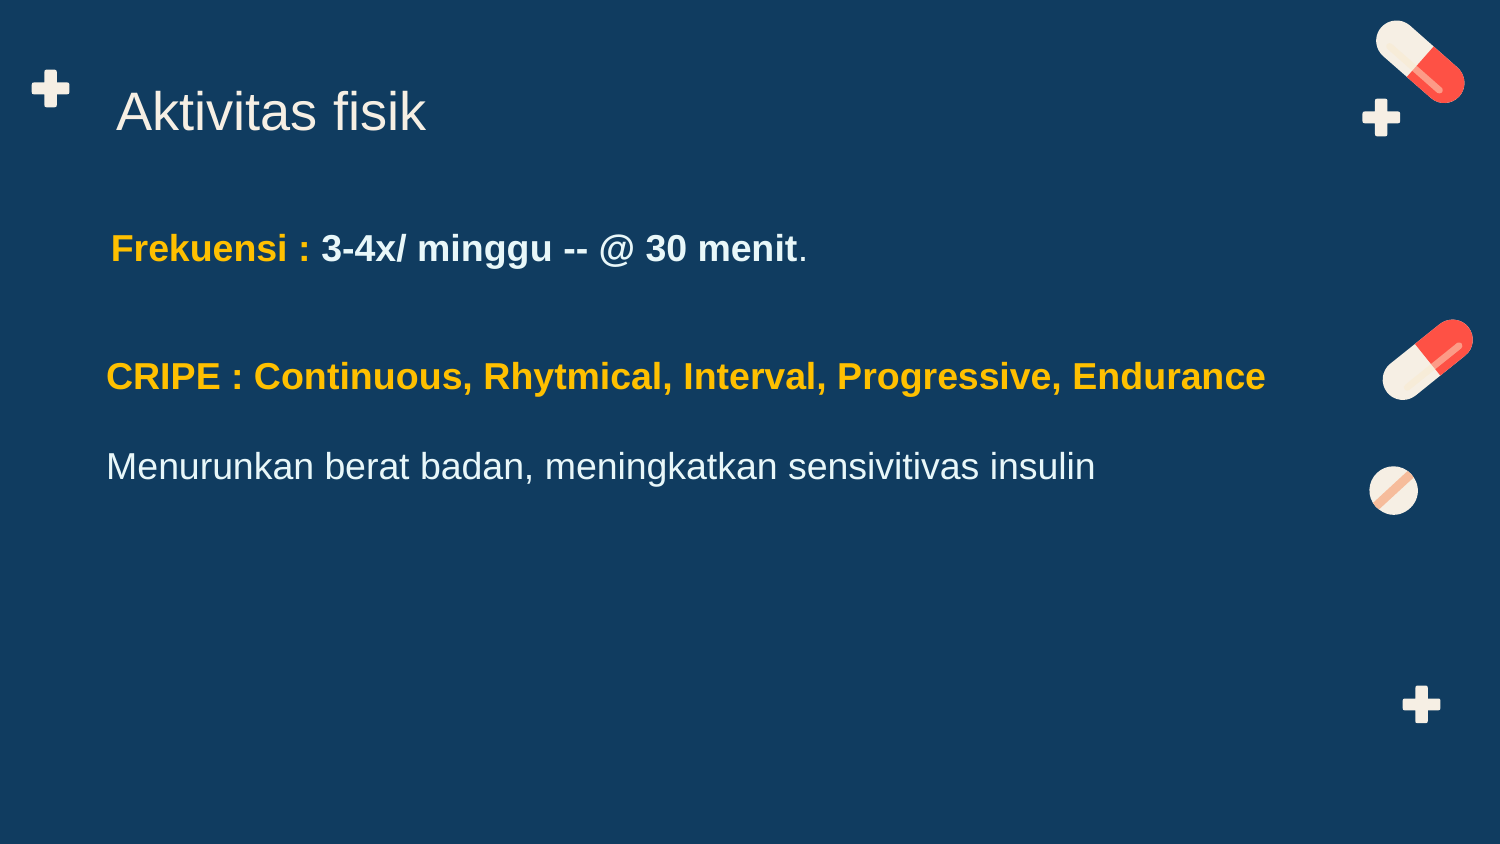

# Aktivitas fisik
Frekuensi : 3-4x/ minggu -- @ 30 menit.

CRIPE : Continuous, Rhytmical, Interval, Progressive, Endurance

Menurunkan berat badan, meningkatkan sensivitivas insulin